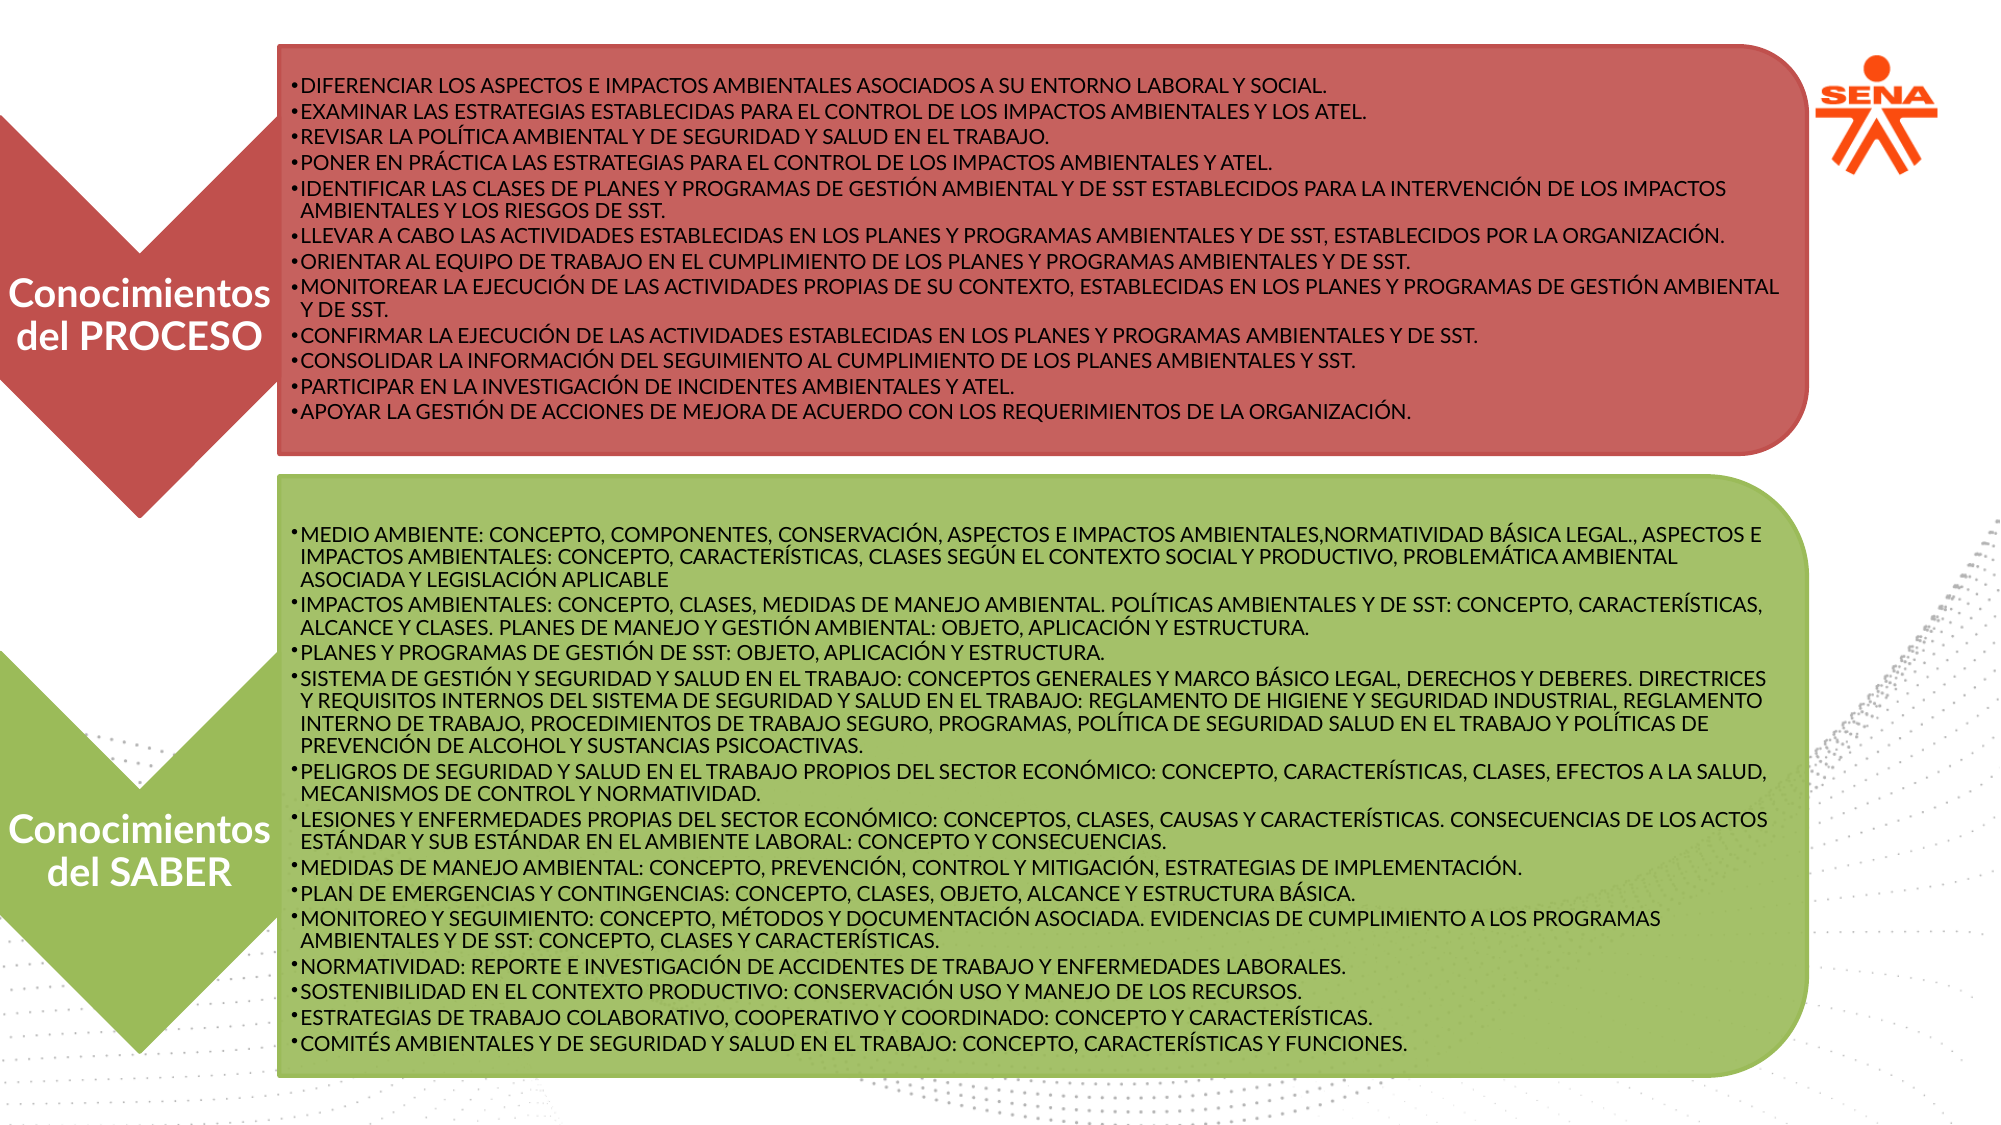

Conocimientos del PROCESO
DIFERENCIAR LOS ASPECTOS E IMPACTOS AMBIENTALES ASOCIADOS A SU ENTORNO LABORAL Y SOCIAL.
EXAMINAR LAS ESTRATEGIAS ESTABLECIDAS PARA EL CONTROL DE LOS IMPACTOS AMBIENTALES Y LOS ATEL.
REVISAR LA POLÍTICA AMBIENTAL Y DE SEGURIDAD Y SALUD EN EL TRABAJO.
PONER EN PRÁCTICA LAS ESTRATEGIAS PARA EL CONTROL DE LOS IMPACTOS AMBIENTALES Y ATEL.
IDENTIFICAR LAS CLASES DE PLANES Y PROGRAMAS DE GESTIÓN AMBIENTAL Y DE SST ESTABLECIDOS PARA LA INTERVENCIÓN DE LOS IMPACTOS AMBIENTALES Y LOS RIESGOS DE SST.
LLEVAR A CABO LAS ACTIVIDADES ESTABLECIDAS EN LOS PLANES Y PROGRAMAS AMBIENTALES Y DE SST, ESTABLECIDOS POR LA ORGANIZACIÓN.
ORIENTAR AL EQUIPO DE TRABAJO EN EL CUMPLIMIENTO DE LOS PLANES Y PROGRAMAS AMBIENTALES Y DE SST.
MONITOREAR LA EJECUCIÓN DE LAS ACTIVIDADES PROPIAS DE SU CONTEXTO, ESTABLECIDAS EN LOS PLANES Y PROGRAMAS DE GESTIÓN AMBIENTAL Y DE SST.
CONFIRMAR LA EJECUCIÓN DE LAS ACTIVIDADES ESTABLECIDAS EN LOS PLANES Y PROGRAMAS AMBIENTALES Y DE SST.
CONSOLIDAR LA INFORMACIÓN DEL SEGUIMIENTO AL CUMPLIMIENTO DE LOS PLANES AMBIENTALES Y SST.
PARTICIPAR EN LA INVESTIGACIÓN DE INCIDENTES AMBIENTALES Y ATEL.
APOYAR LA GESTIÓN DE ACCIONES DE MEJORA DE ACUERDO CON LOS REQUERIMIENTOS DE LA ORGANIZACIÓN.
Conocimientos del SABER

MEDIO AMBIENTE: CONCEPTO, COMPONENTES, CONSERVACIÓN, ASPECTOS E IMPACTOS AMBIENTALES,NORMATIVIDAD BÁSICA LEGAL., ASPECTOS E IMPACTOS AMBIENTALES: CONCEPTO, CARACTERÍSTICAS, CLASES SEGÚN EL CONTEXTO SOCIAL Y PRODUCTIVO, PROBLEMÁTICA AMBIENTAL ASOCIADA Y LEGISLACIÓN APLICABLE
IMPACTOS AMBIENTALES: CONCEPTO, CLASES, MEDIDAS DE MANEJO AMBIENTAL. POLÍTICAS AMBIENTALES Y DE SST: CONCEPTO, CARACTERÍSTICAS, ALCANCE Y CLASES. PLANES DE MANEJO Y GESTIÓN AMBIENTAL: OBJETO, APLICACIÓN Y ESTRUCTURA.
PLANES Y PROGRAMAS DE GESTIÓN DE SST: OBJETO, APLICACIÓN Y ESTRUCTURA.
SISTEMA DE GESTIÓN Y SEGURIDAD Y SALUD EN EL TRABAJO: CONCEPTOS GENERALES Y MARCO BÁSICO LEGAL, DERECHOS Y DEBERES. DIRECTRICES Y REQUISITOS INTERNOS DEL SISTEMA DE SEGURIDAD Y SALUD EN EL TRABAJO: REGLAMENTO DE HIGIENE Y SEGURIDAD INDUSTRIAL, REGLAMENTO INTERNO DE TRABAJO, PROCEDIMIENTOS DE TRABAJO SEGURO, PROGRAMAS, POLÍTICA DE SEGURIDAD SALUD EN EL TRABAJO Y POLÍTICAS DE PREVENCIÓN DE ALCOHOL Y SUSTANCIAS PSICOACTIVAS.
PELIGROS DE SEGURIDAD Y SALUD EN EL TRABAJO PROPIOS DEL SECTOR ECONÓMICO: CONCEPTO, CARACTERÍSTICAS, CLASES, EFECTOS A LA SALUD, MECANISMOS DE CONTROL Y NORMATIVIDAD.
LESIONES Y ENFERMEDADES PROPIAS DEL SECTOR ECONÓMICO: CONCEPTOS, CLASES, CAUSAS Y CARACTERÍSTICAS. CONSECUENCIAS DE LOS ACTOS ESTÁNDAR Y SUB ESTÁNDAR EN EL AMBIENTE LABORAL: CONCEPTO Y CONSECUENCIAS.
MEDIDAS DE MANEJO AMBIENTAL: CONCEPTO, PREVENCIÓN, CONTROL Y MITIGACIÓN, ESTRATEGIAS DE IMPLEMENTACIÓN.
PLAN DE EMERGENCIAS Y CONTINGENCIAS: CONCEPTO, CLASES, OBJETO, ALCANCE Y ESTRUCTURA BÁSICA.
MONITOREO Y SEGUIMIENTO: CONCEPTO, MÉTODOS Y DOCUMENTACIÓN ASOCIADA. EVIDENCIAS DE CUMPLIMIENTO A LOS PROGRAMAS AMBIENTALES Y DE SST: CONCEPTO, CLASES Y CARACTERÍSTICAS.
NORMATIVIDAD: REPORTE E INVESTIGACIÓN DE ACCIDENTES DE TRABAJO Y ENFERMEDADES LABORALES.
SOSTENIBILIDAD EN EL CONTEXTO PRODUCTIVO: CONSERVACIÓN USO Y MANEJO DE LOS RECURSOS.
ESTRATEGIAS DE TRABAJO COLABORATIVO, COOPERATIVO Y COORDINADO: CONCEPTO Y CARACTERÍSTICAS.
COMITÉS AMBIENTALES Y DE SEGURIDAD Y SALUD EN EL TRABAJO: CONCEPTO, CARACTERÍSTICAS Y FUNCIONES.